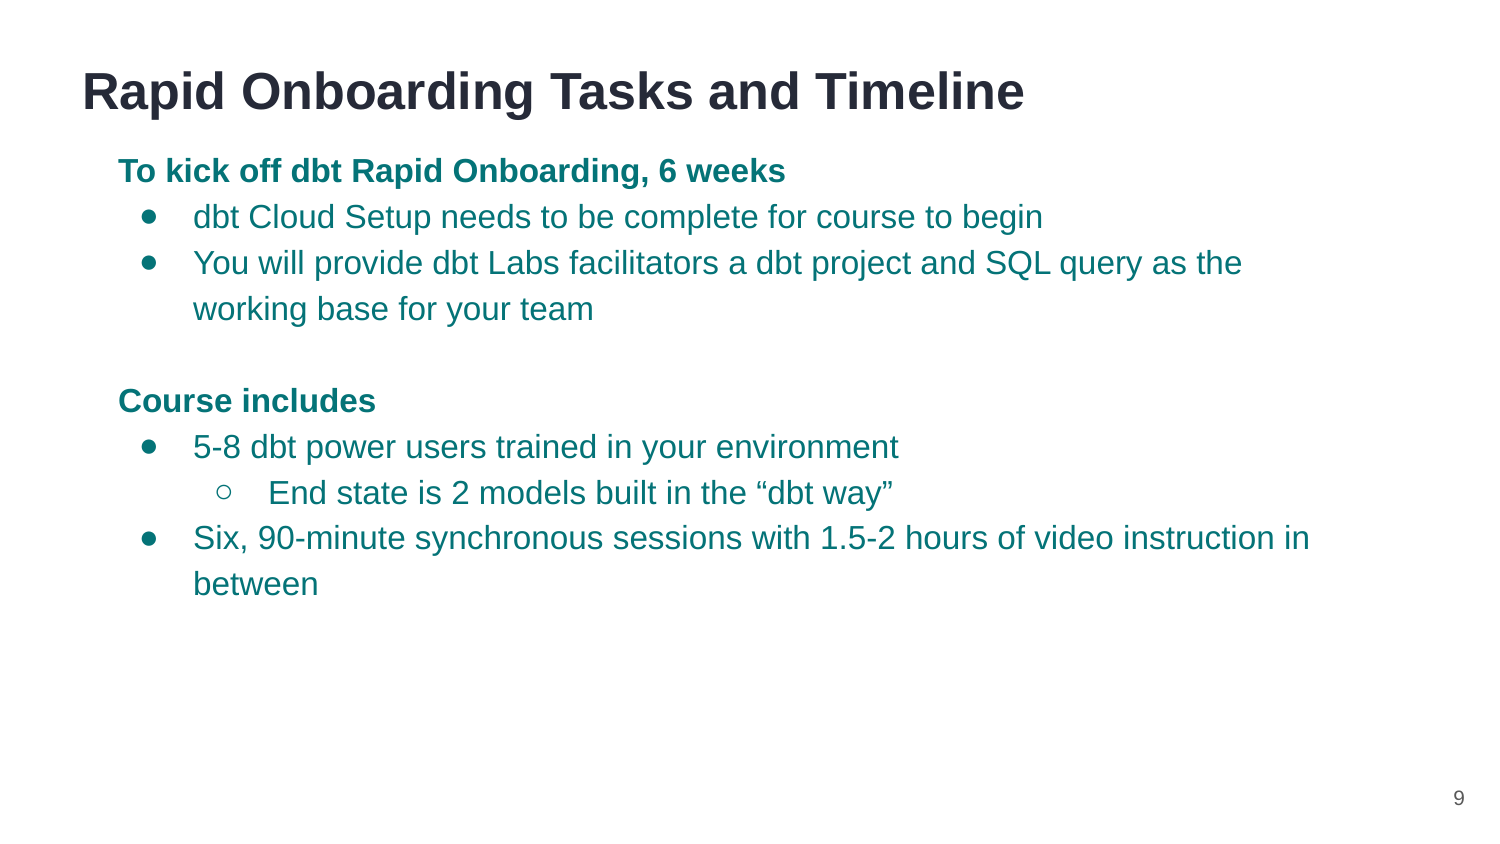

Rapid Onboarding Tasks and Timeline
To kick off dbt Rapid Onboarding, 6 weeks
dbt Cloud Setup needs to be complete for course to begin
You will provide dbt Labs facilitators a dbt project and SQL query as the working base for your team

Course includes
5-8 dbt power users trained in your environment
End state is 2 models built in the “dbt way”
Six, 90-minute synchronous sessions with 1.5-2 hours of video instruction in between

9